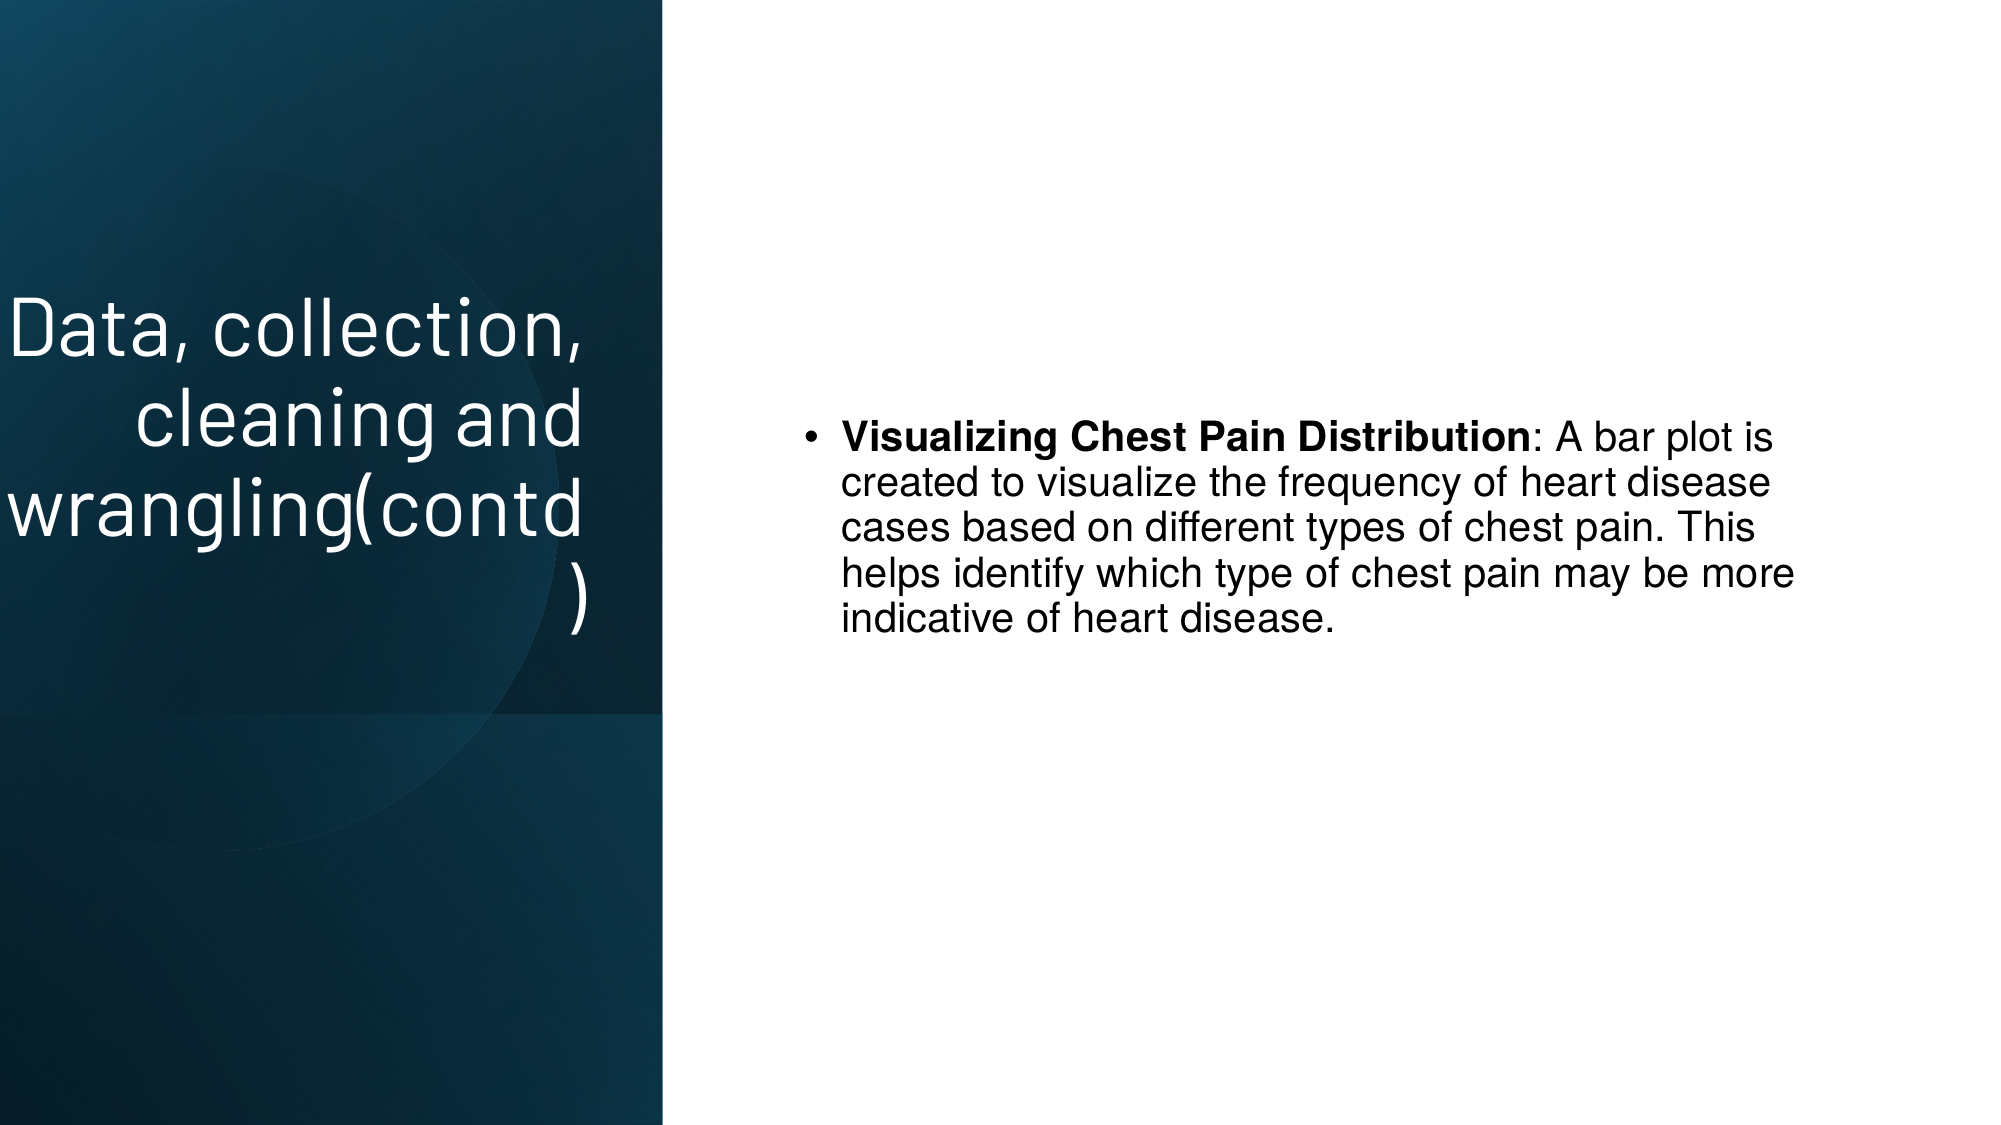

# Data, collection, cleaning and wrangling(contd)
Visualizing Chest Pain Distribution: A bar plot is created to visualize the frequency of heart disease cases based on different types of chest pain. This helps identify which type of chest pain may be more indicative of heart disease.